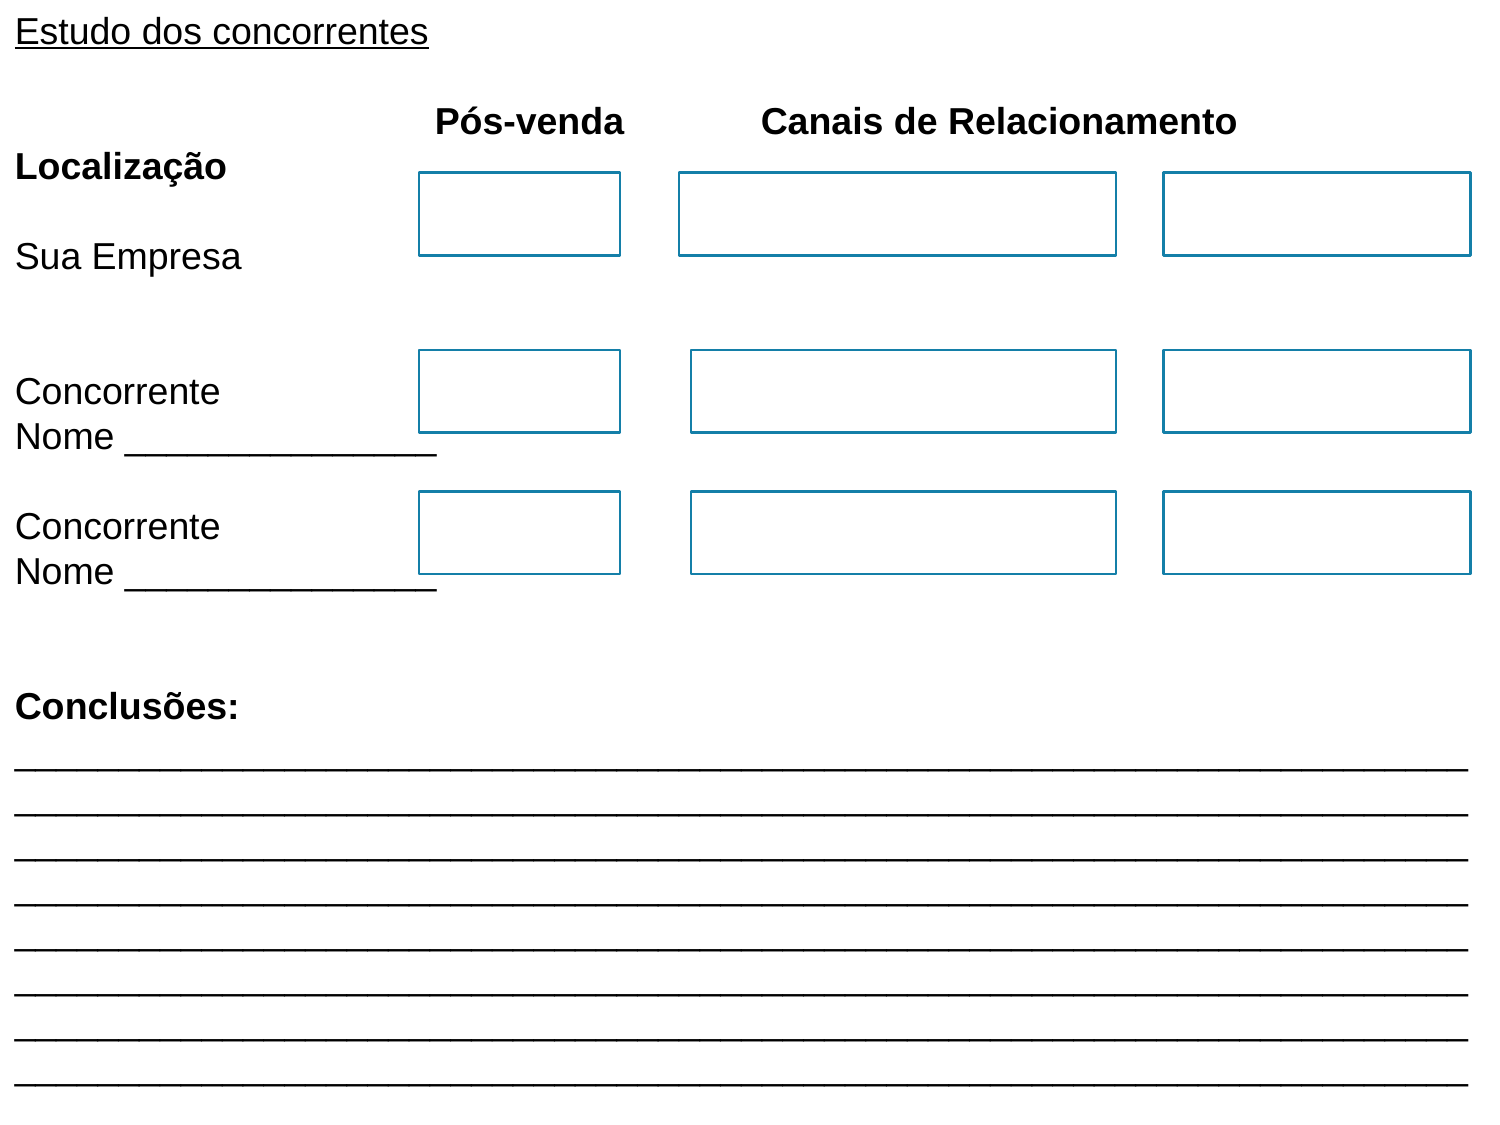

Estudo dos concorrentes

                                        Pós-venda             Canais de Relacionamento         Localização

Sua Empresa

Concorrente
Nome _______________

Concorrente
Nome _______________

Conclusões:
______________________________________________________________________________________________________________________________________________________________________________________________________________________________________________________________________________________________________________________________________________________________________________________________________________________________________________________________________________________________________________________________________________________________________________________________________________________________________________________________________________________________________________________________